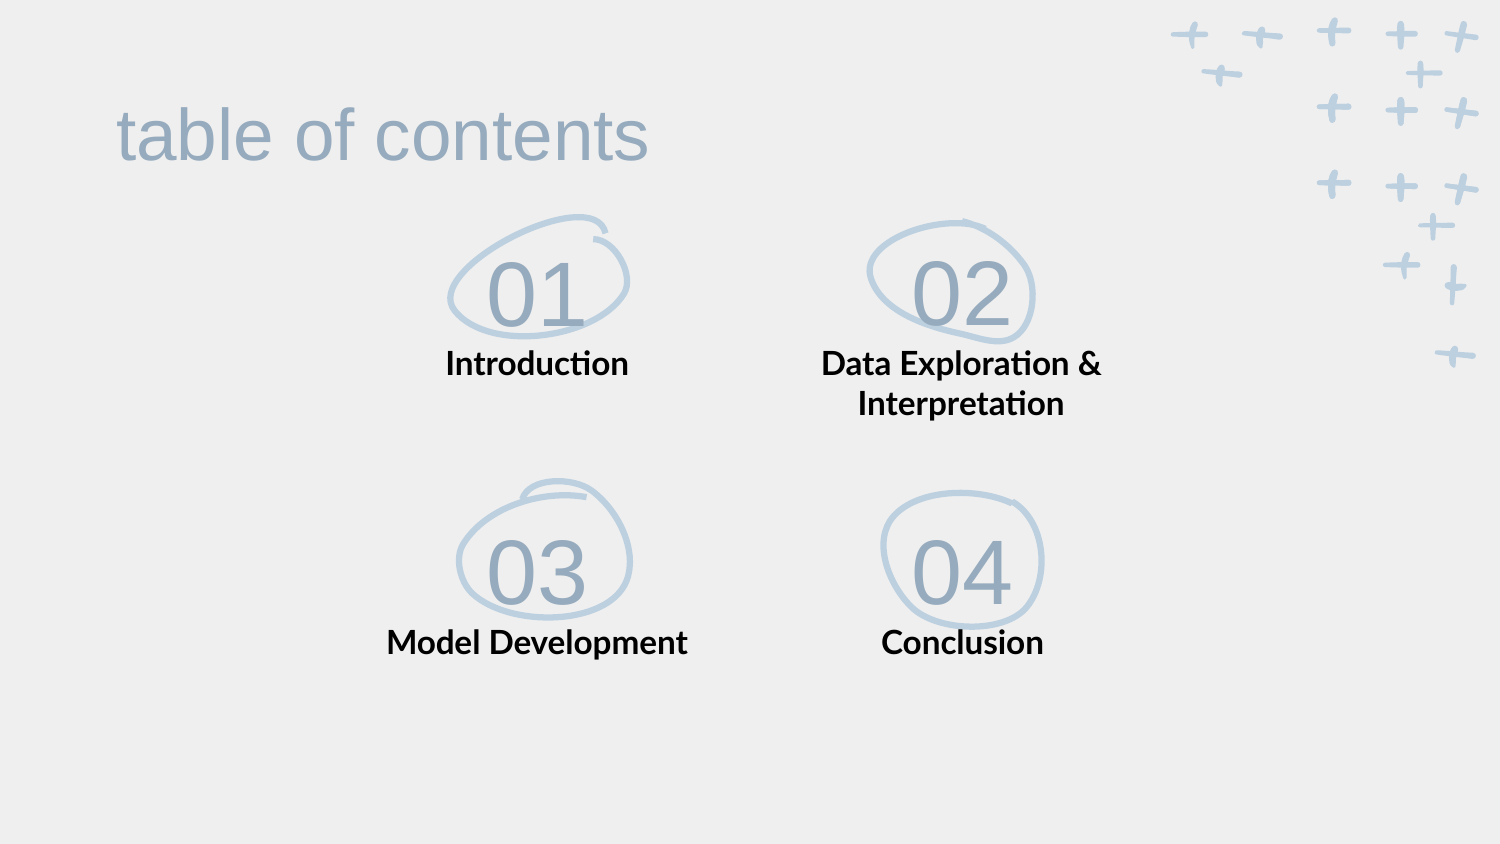

# table of contents

01
02
Introduction
Data Exploration & Interpretation

03
04
Model Development

Conclusion